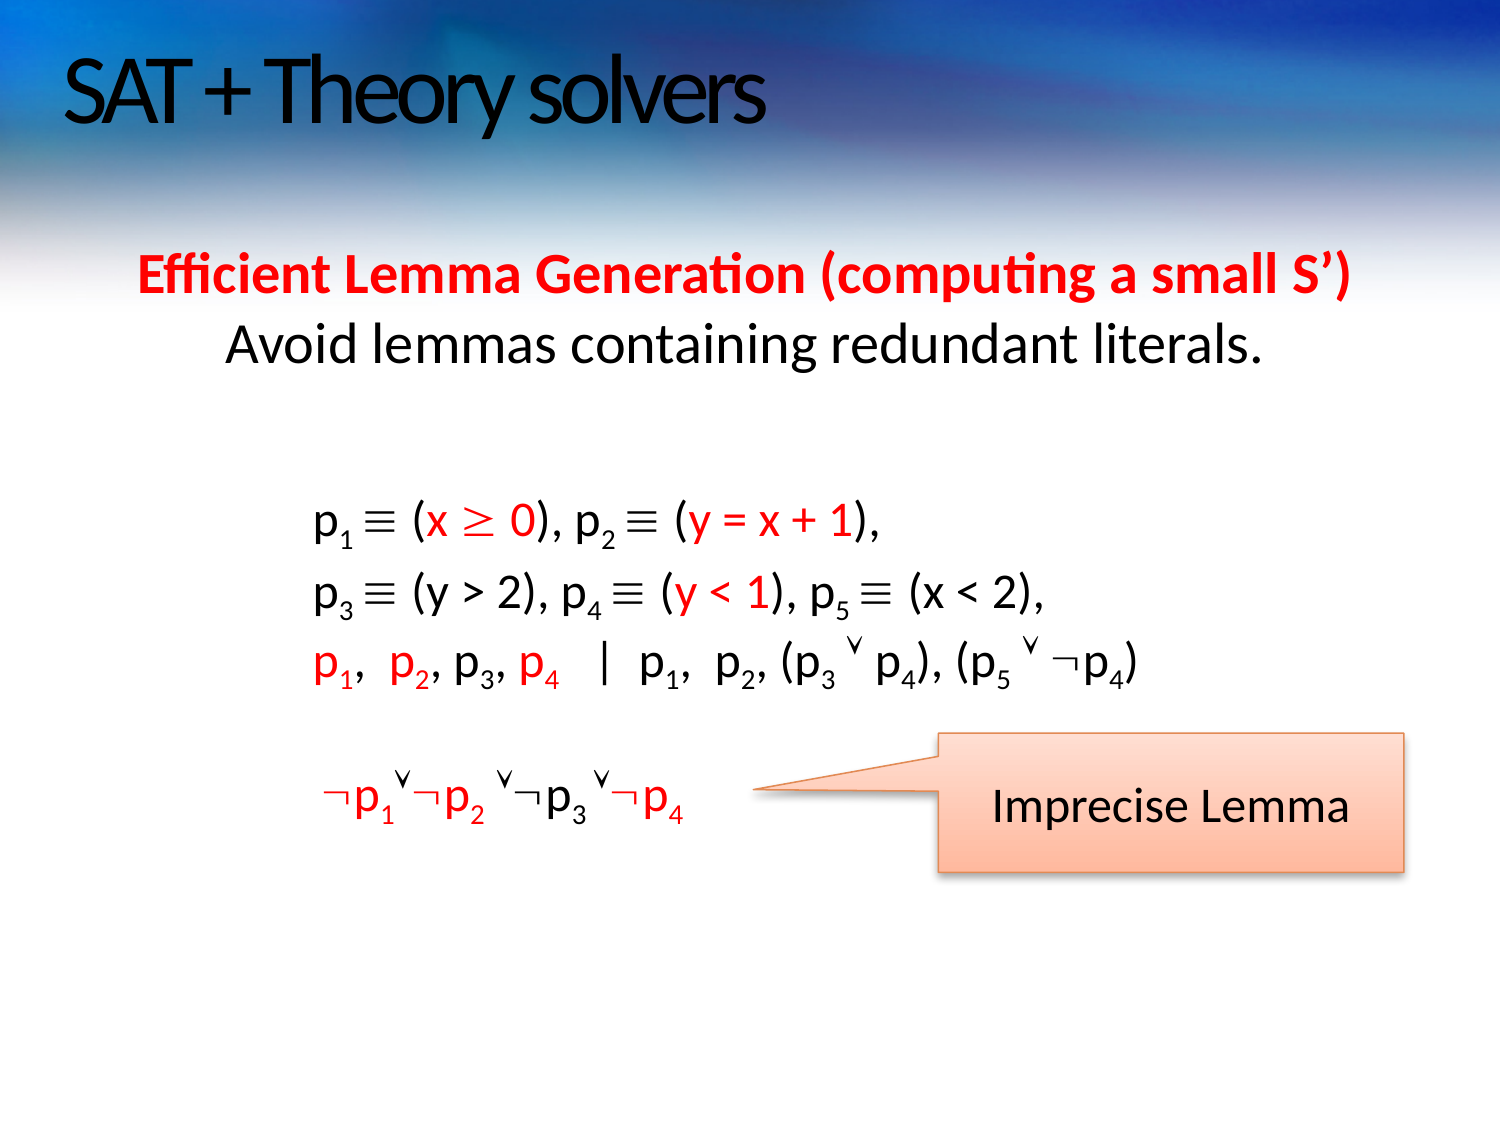

# SAT + Theory solvers
Efficient Lemma Generation (computing a small S’)
Avoid lemmas containing redundant literals.
p1 ≡ (x ≥ 0), p2 ≡ (y = x + 1),
p3 ≡ (y > 2), p4 ≡ (y < 1), p5 ≡ (x < 2),
p1,  p2, p3, p4   |  p1,  p2, (p3 ∨ p4), (p5 ∨ ¬p4)
Imprecise Lemma
¬p1∨¬p2 ∨¬p3 ∨¬p4